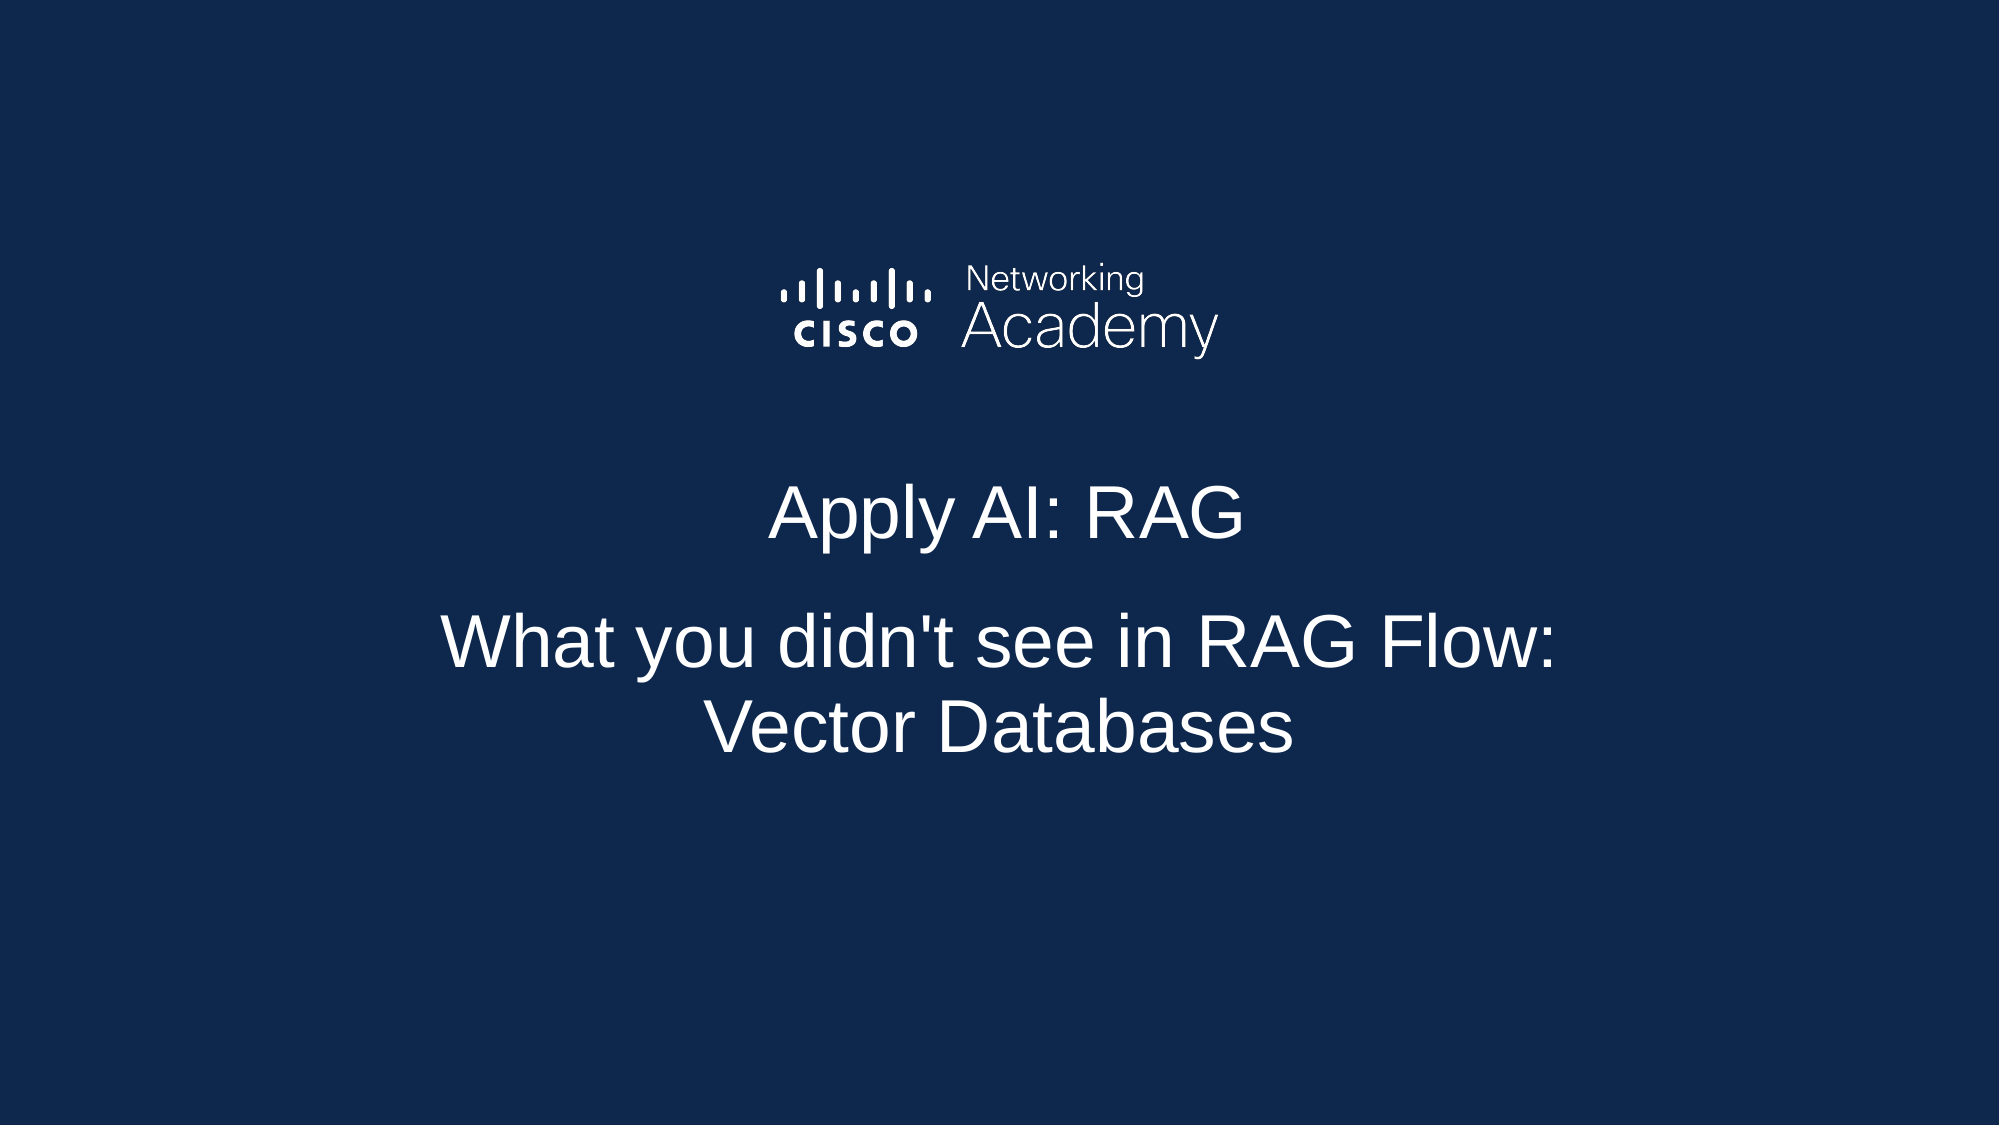

Apply AI: RAG
What you didn't see in RAG Flow:
Vector Databases